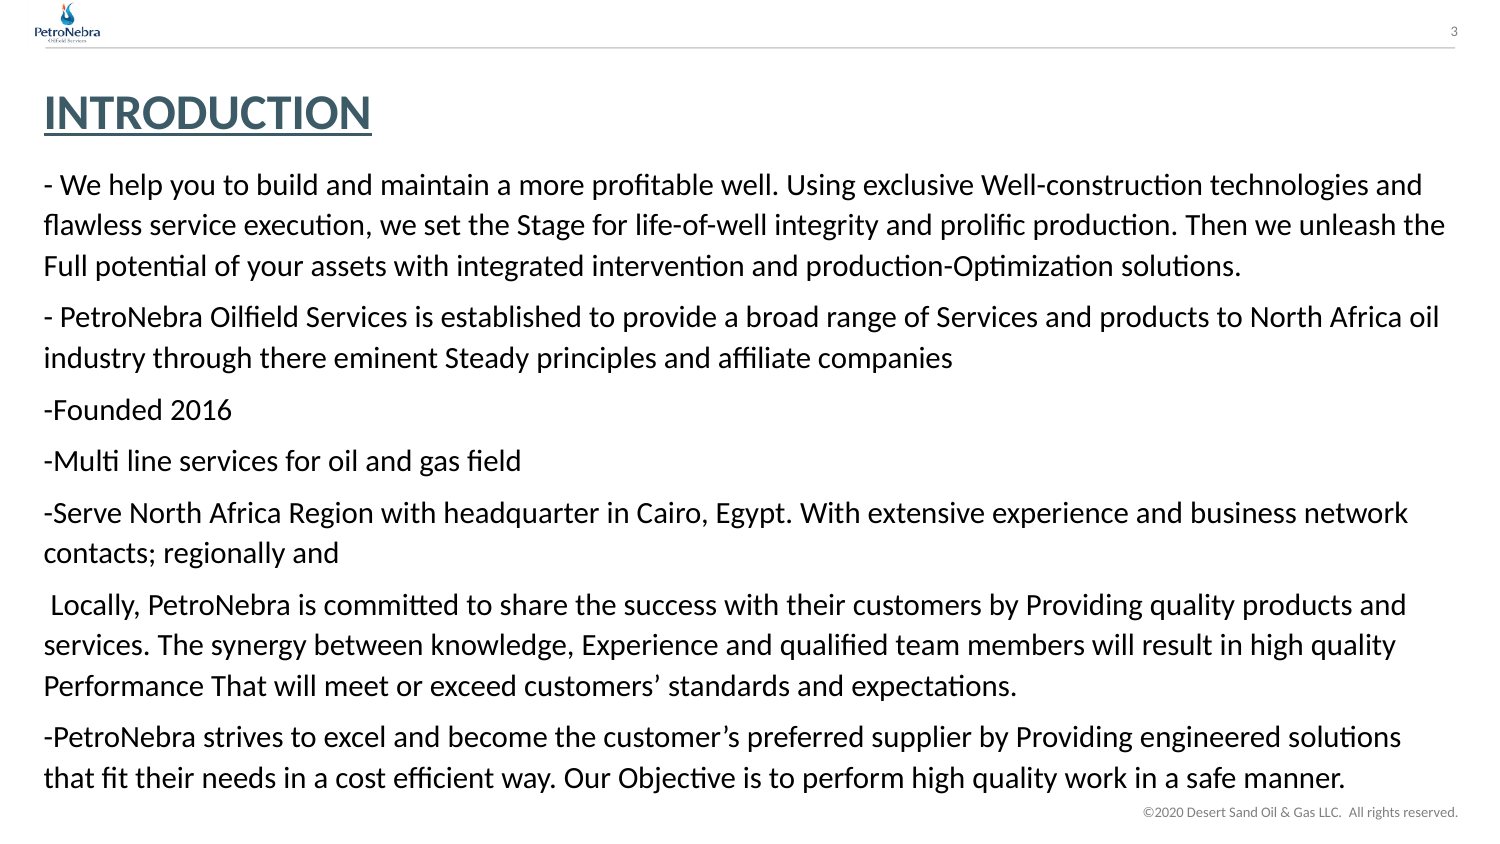

3
# INTRODUCTION
- We help you to build and maintain a more profitable well. Using exclusive Well-construction technologies and flawless service execution, we set the Stage for life-of-well integrity and prolific production. Then we unleash the Full potential of your assets with integrated intervention and production-Optimization solutions.
- PetroNebra Oilfield Services is established to provide a broad range of Services and products to North Africa oil industry through there eminent Steady principles and affiliate companies
-Founded 2016
-Multi line services for oil and gas field
-Serve North Africa Region with headquarter in Cairo, Egypt. With extensive experience and business network contacts; regionally and
 Locally, PetroNebra is committed to share the success with their customers by Providing quality products and services. The synergy between knowledge, Experience and qualified team members will result in high quality Performance That will meet or exceed customers’ standards and expectations.
-PetroNebra strives to excel and become the customer’s preferred supplier by Providing engineered solutions that fit their needs in a cost efficient way. Our Objective is to perform high quality work in a safe manner.